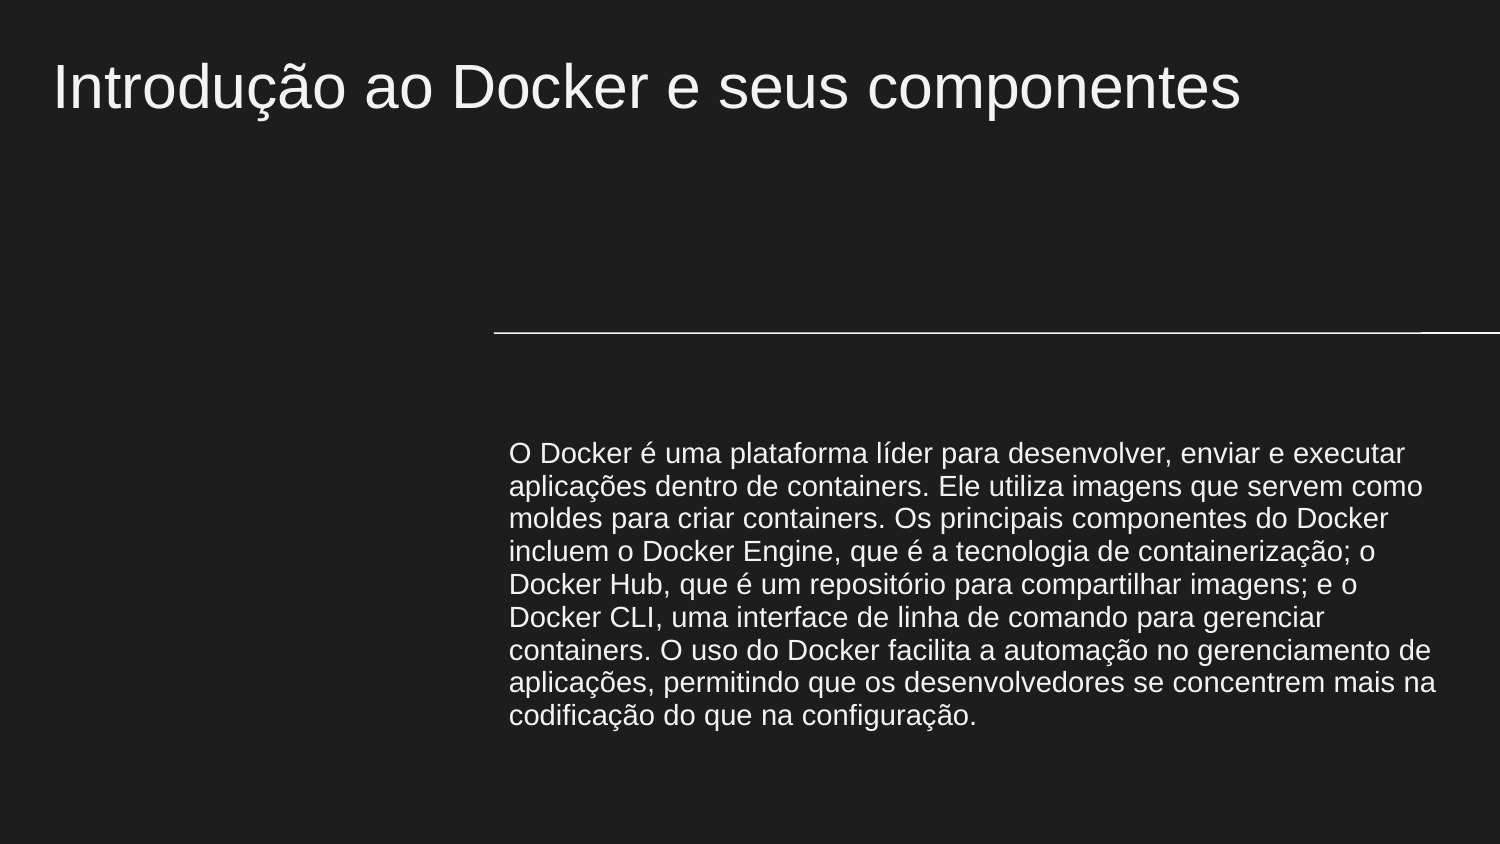

# Introdução ao Docker e seus componentes
O Docker é uma plataforma líder para desenvolver, enviar e executar aplicações dentro de containers. Ele utiliza imagens que servem como moldes para criar containers. Os principais componentes do Docker incluem o Docker Engine, que é a tecnologia de containerização; o Docker Hub, que é um repositório para compartilhar imagens; e o Docker CLI, uma interface de linha de comando para gerenciar containers. O uso do Docker facilita a automação no gerenciamento de aplicações, permitindo que os desenvolvedores se concentrem mais na codificação do que na configuração.